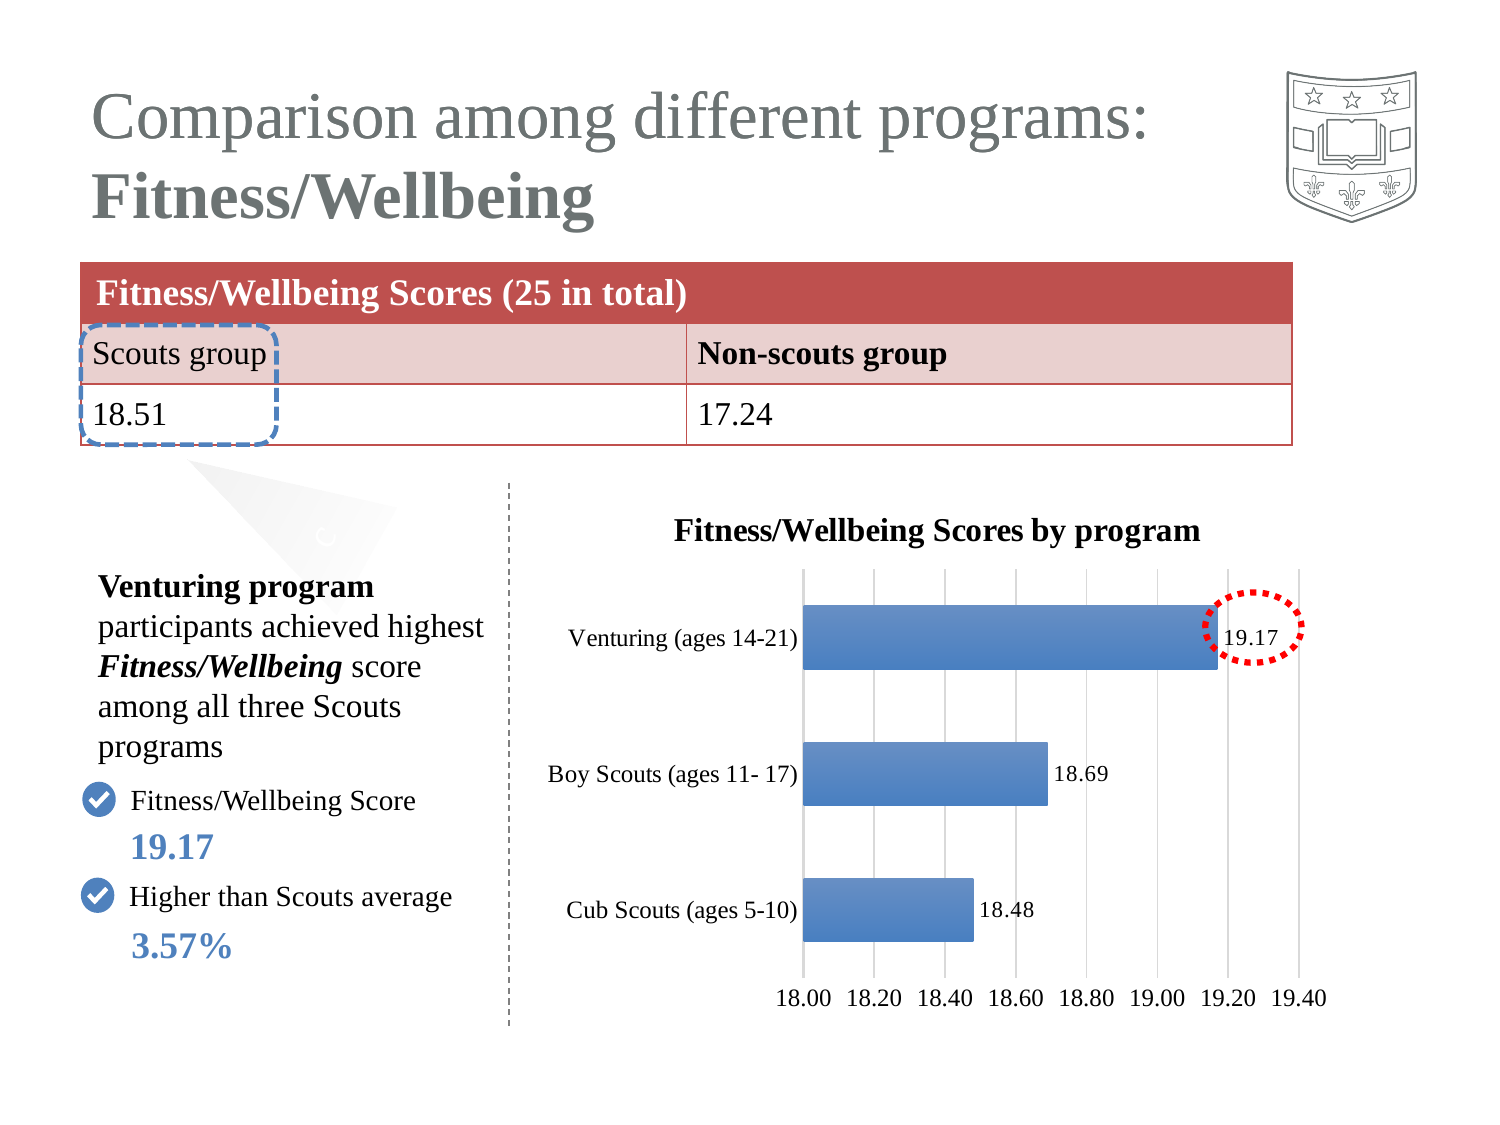

# Comparison among different programs: Fitness/Wellbeing
Comparison among different programs:
| Fitness/Wellbeing Scores (25 in total) |  |
| --- | --- |
| Scouts group | Non-scouts group |
| 18.51 | 17.24 |

c

### Chart: Fitness/Wellbeing Scores by program

| Category |  |
|---|---|
| Cub Scouts (ages 5-10) | 18.48 |
| Boy Scouts (ages 11- 17) | 18.69 |
| Venturing (ages 14-21) | 19.17 |
Venturing program participants achieved highest Fitness/Wellbeing score among all three Scouts programs

Fitness/Wellbeing Score

19.17
Higher than Scouts average

3.57%